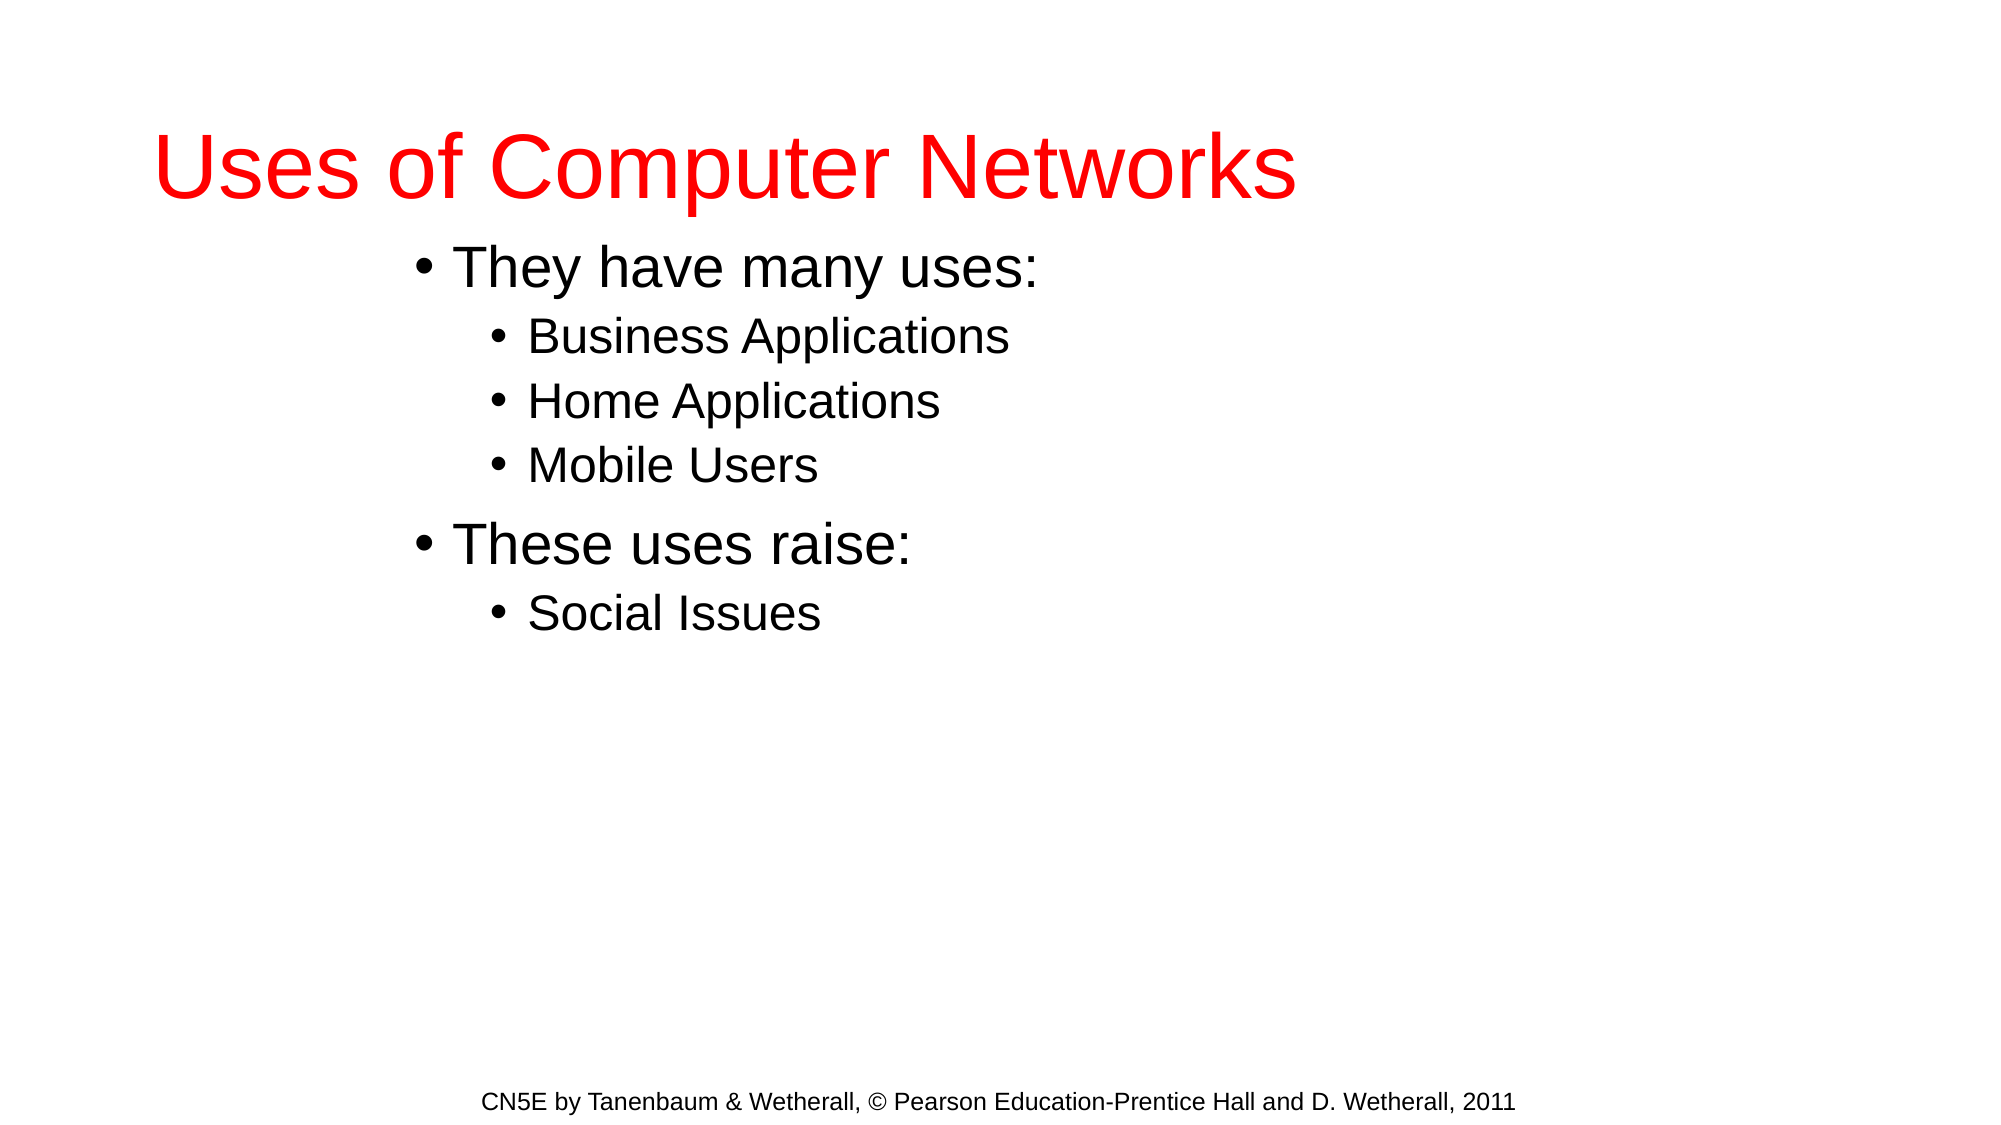

# Uses of Computer Networks
They have many uses:
Business Applications
Home Applications
Mobile Users
These uses raise:
Social Issues
CN5E by Tanenbaum & Wetherall, © Pearson Education-Prentice Hall and D. Wetherall, 2011